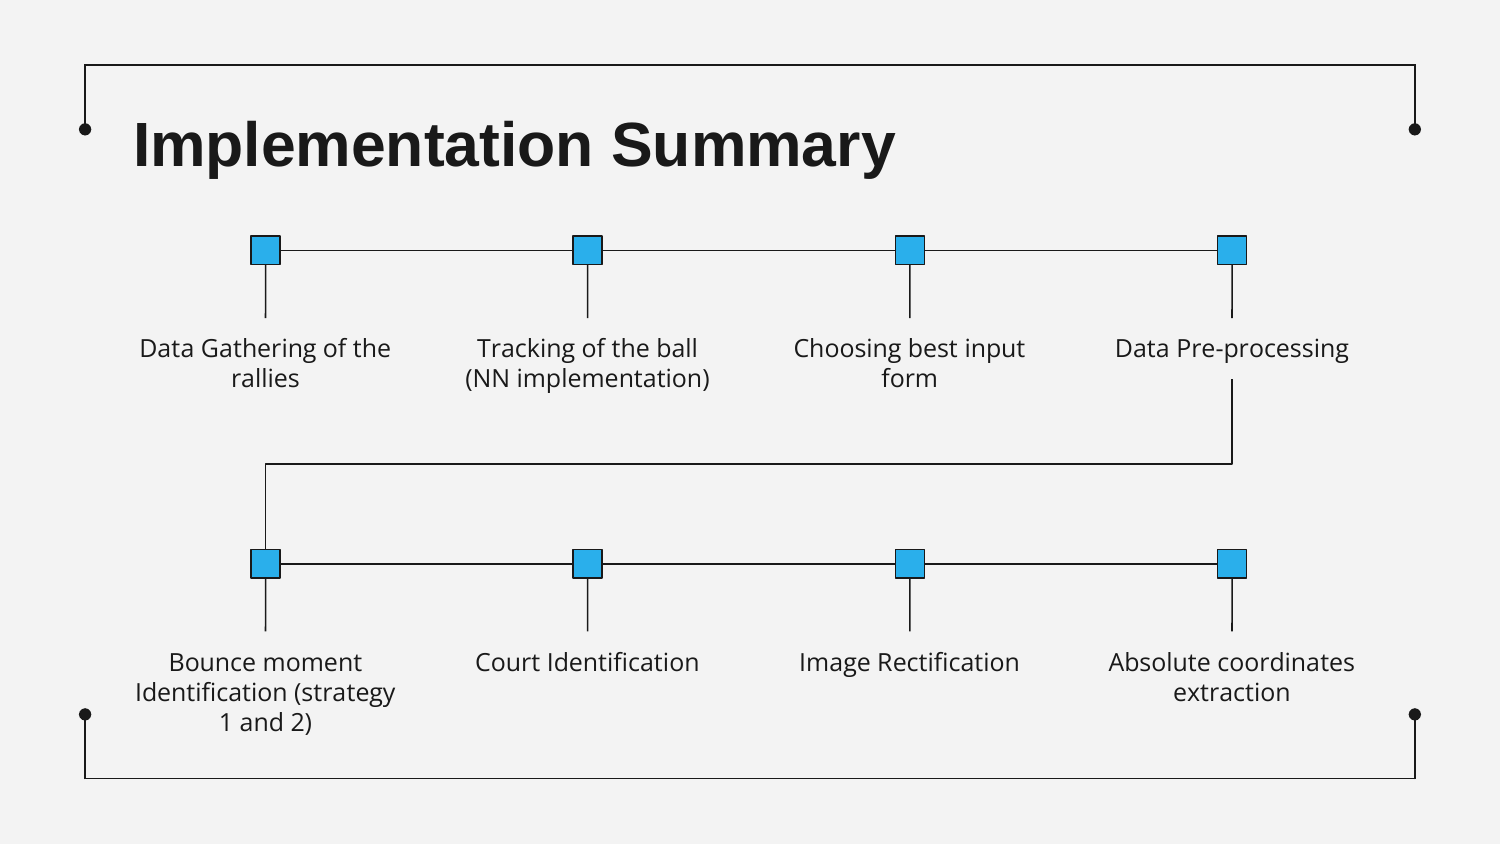

# Implementation Summary

Data Gathering of the rallies
Tracking of the ball (NN implementation)
Choosing best input form
Data Pre-processing

Bounce moment Identification (strategy 1 and 2)
Court Identification
Image Rectification
Absolute coordinates extraction